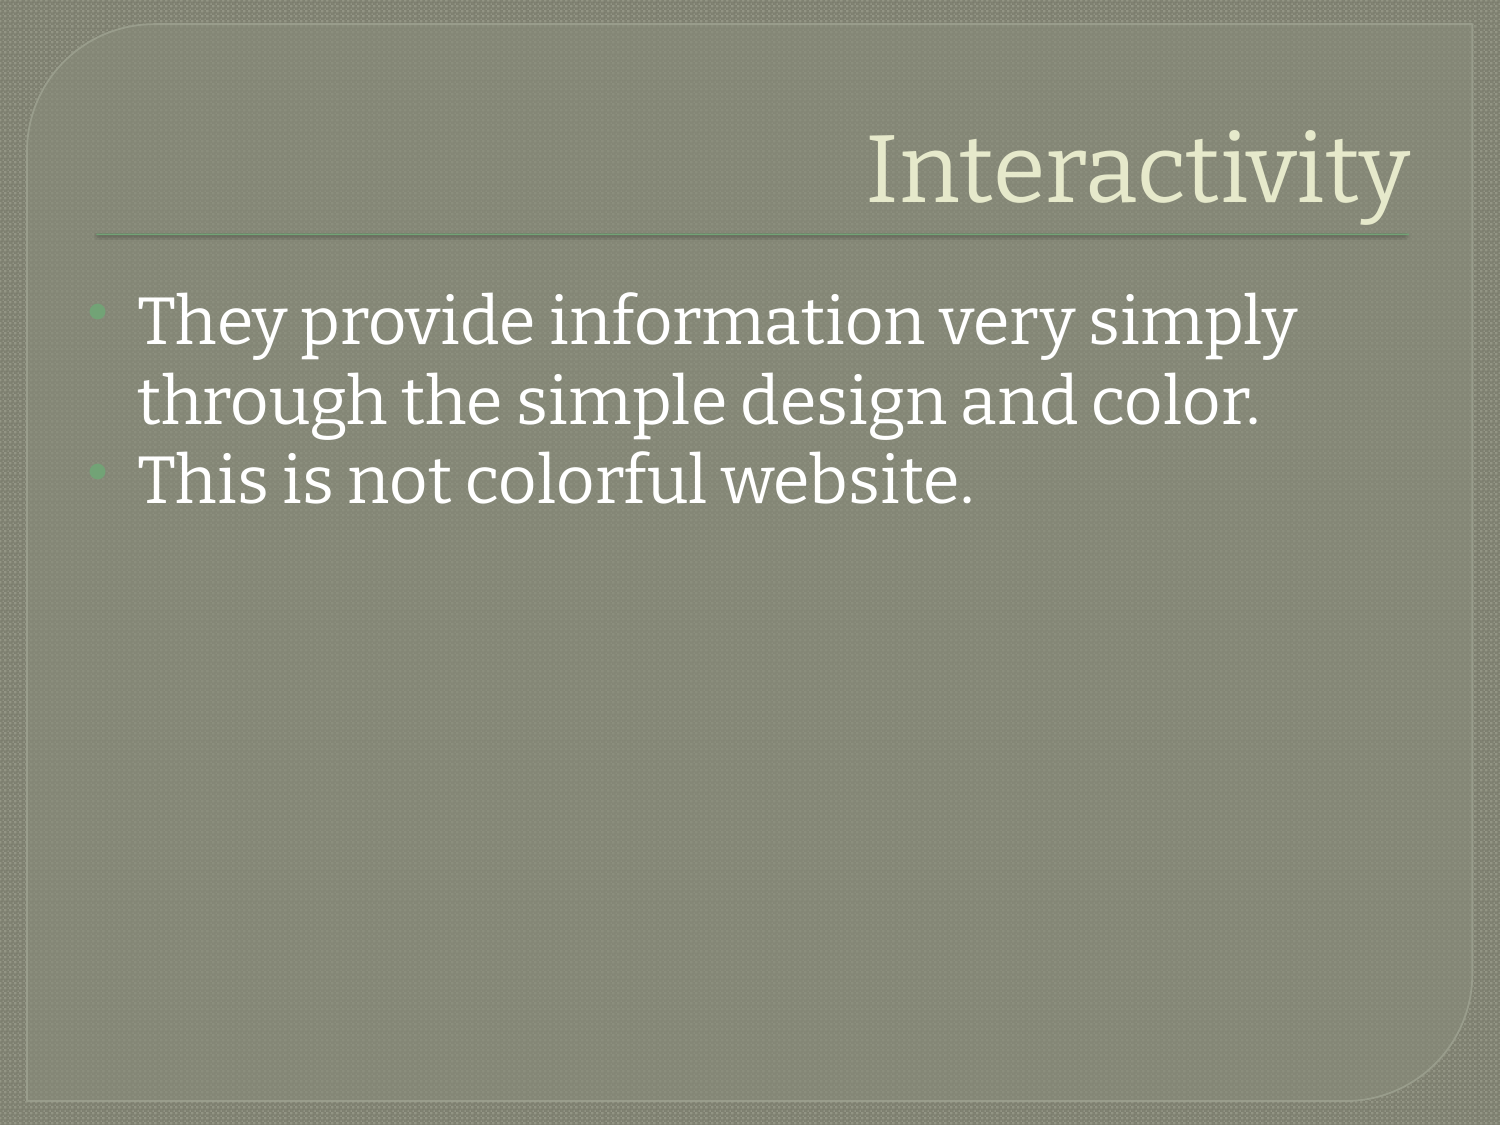

# Interactivity
They provide information very simply through the simple design and color.
This is not colorful website.